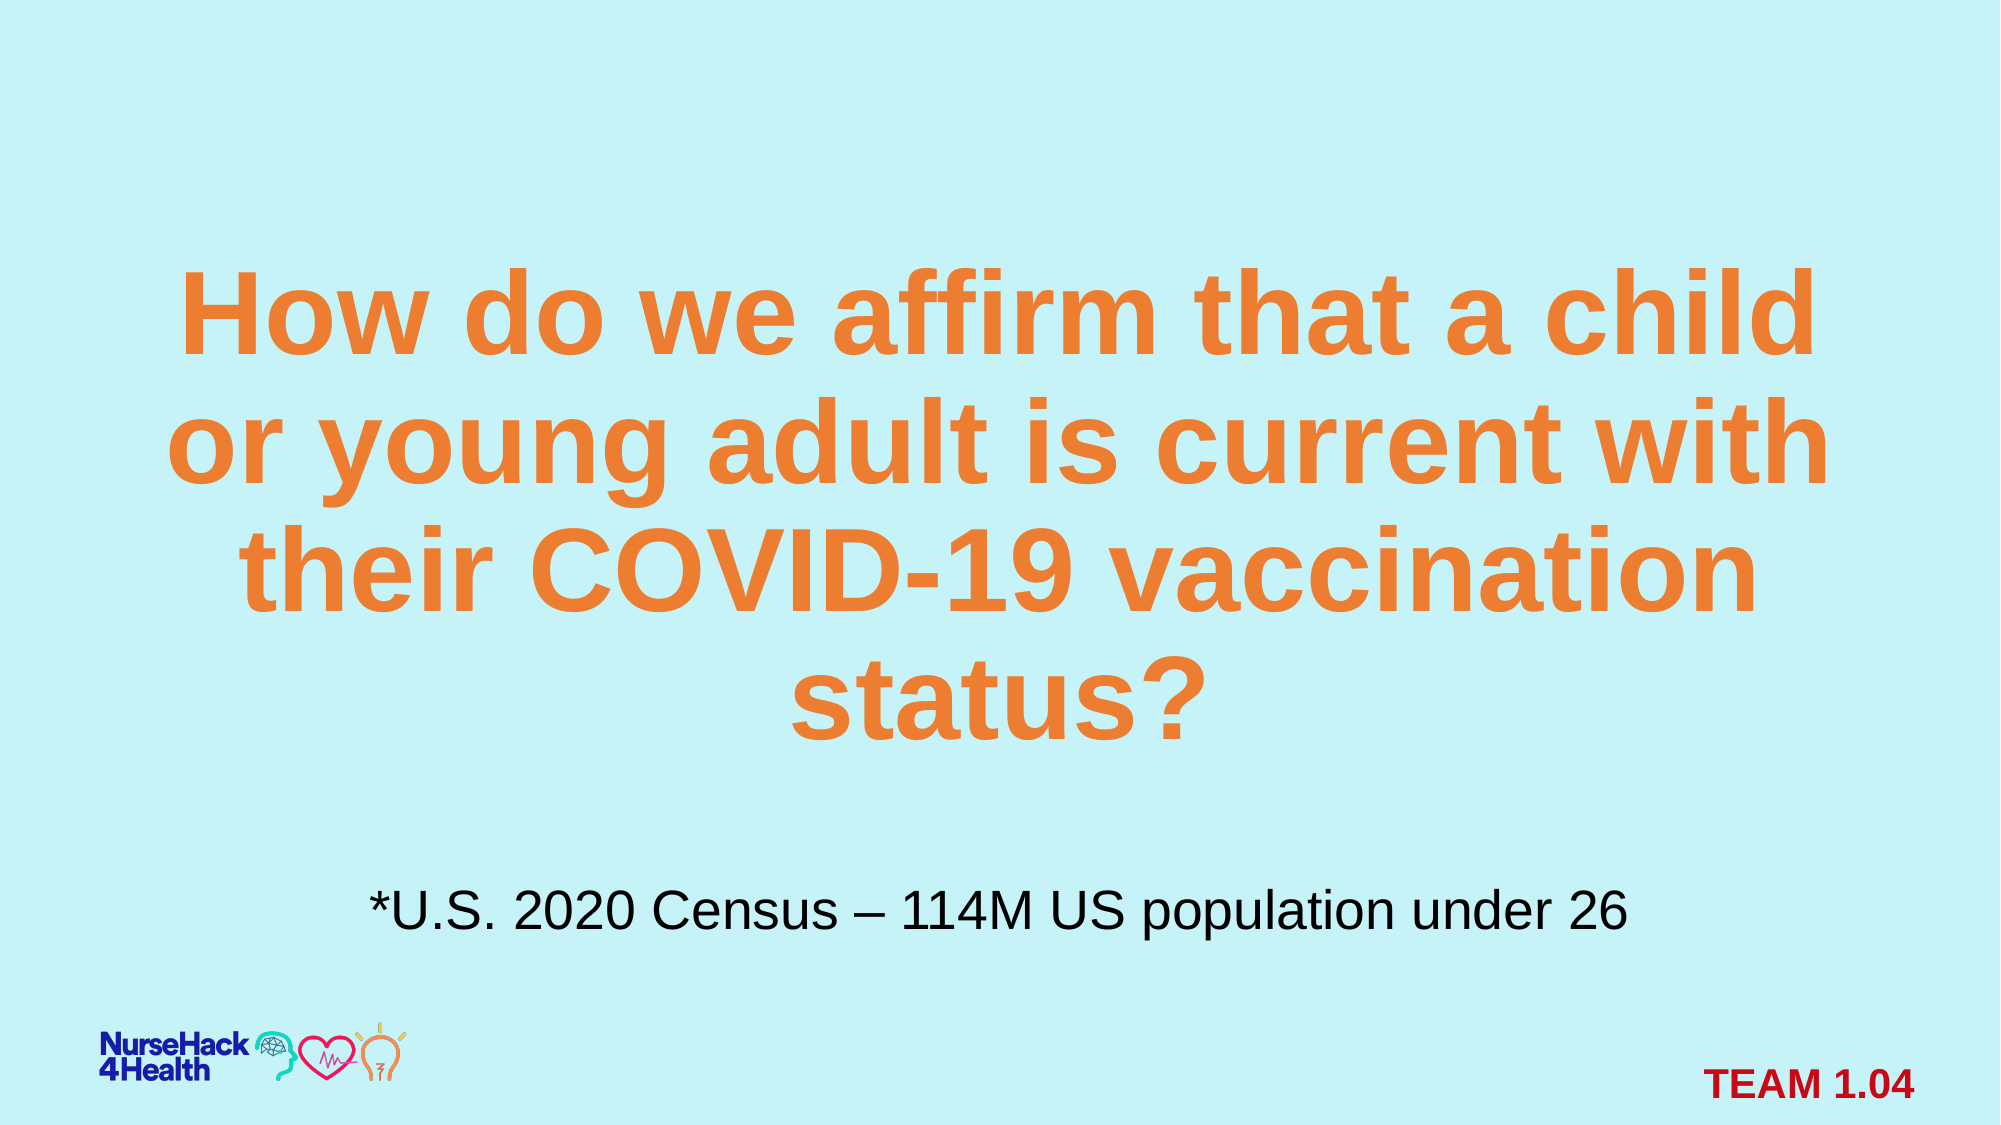

How do we affirm that a child or young adult is current with their COVID-19 vaccination status?

*U.S. 2020 Census – 114M US population under 26

TEAM 1.04